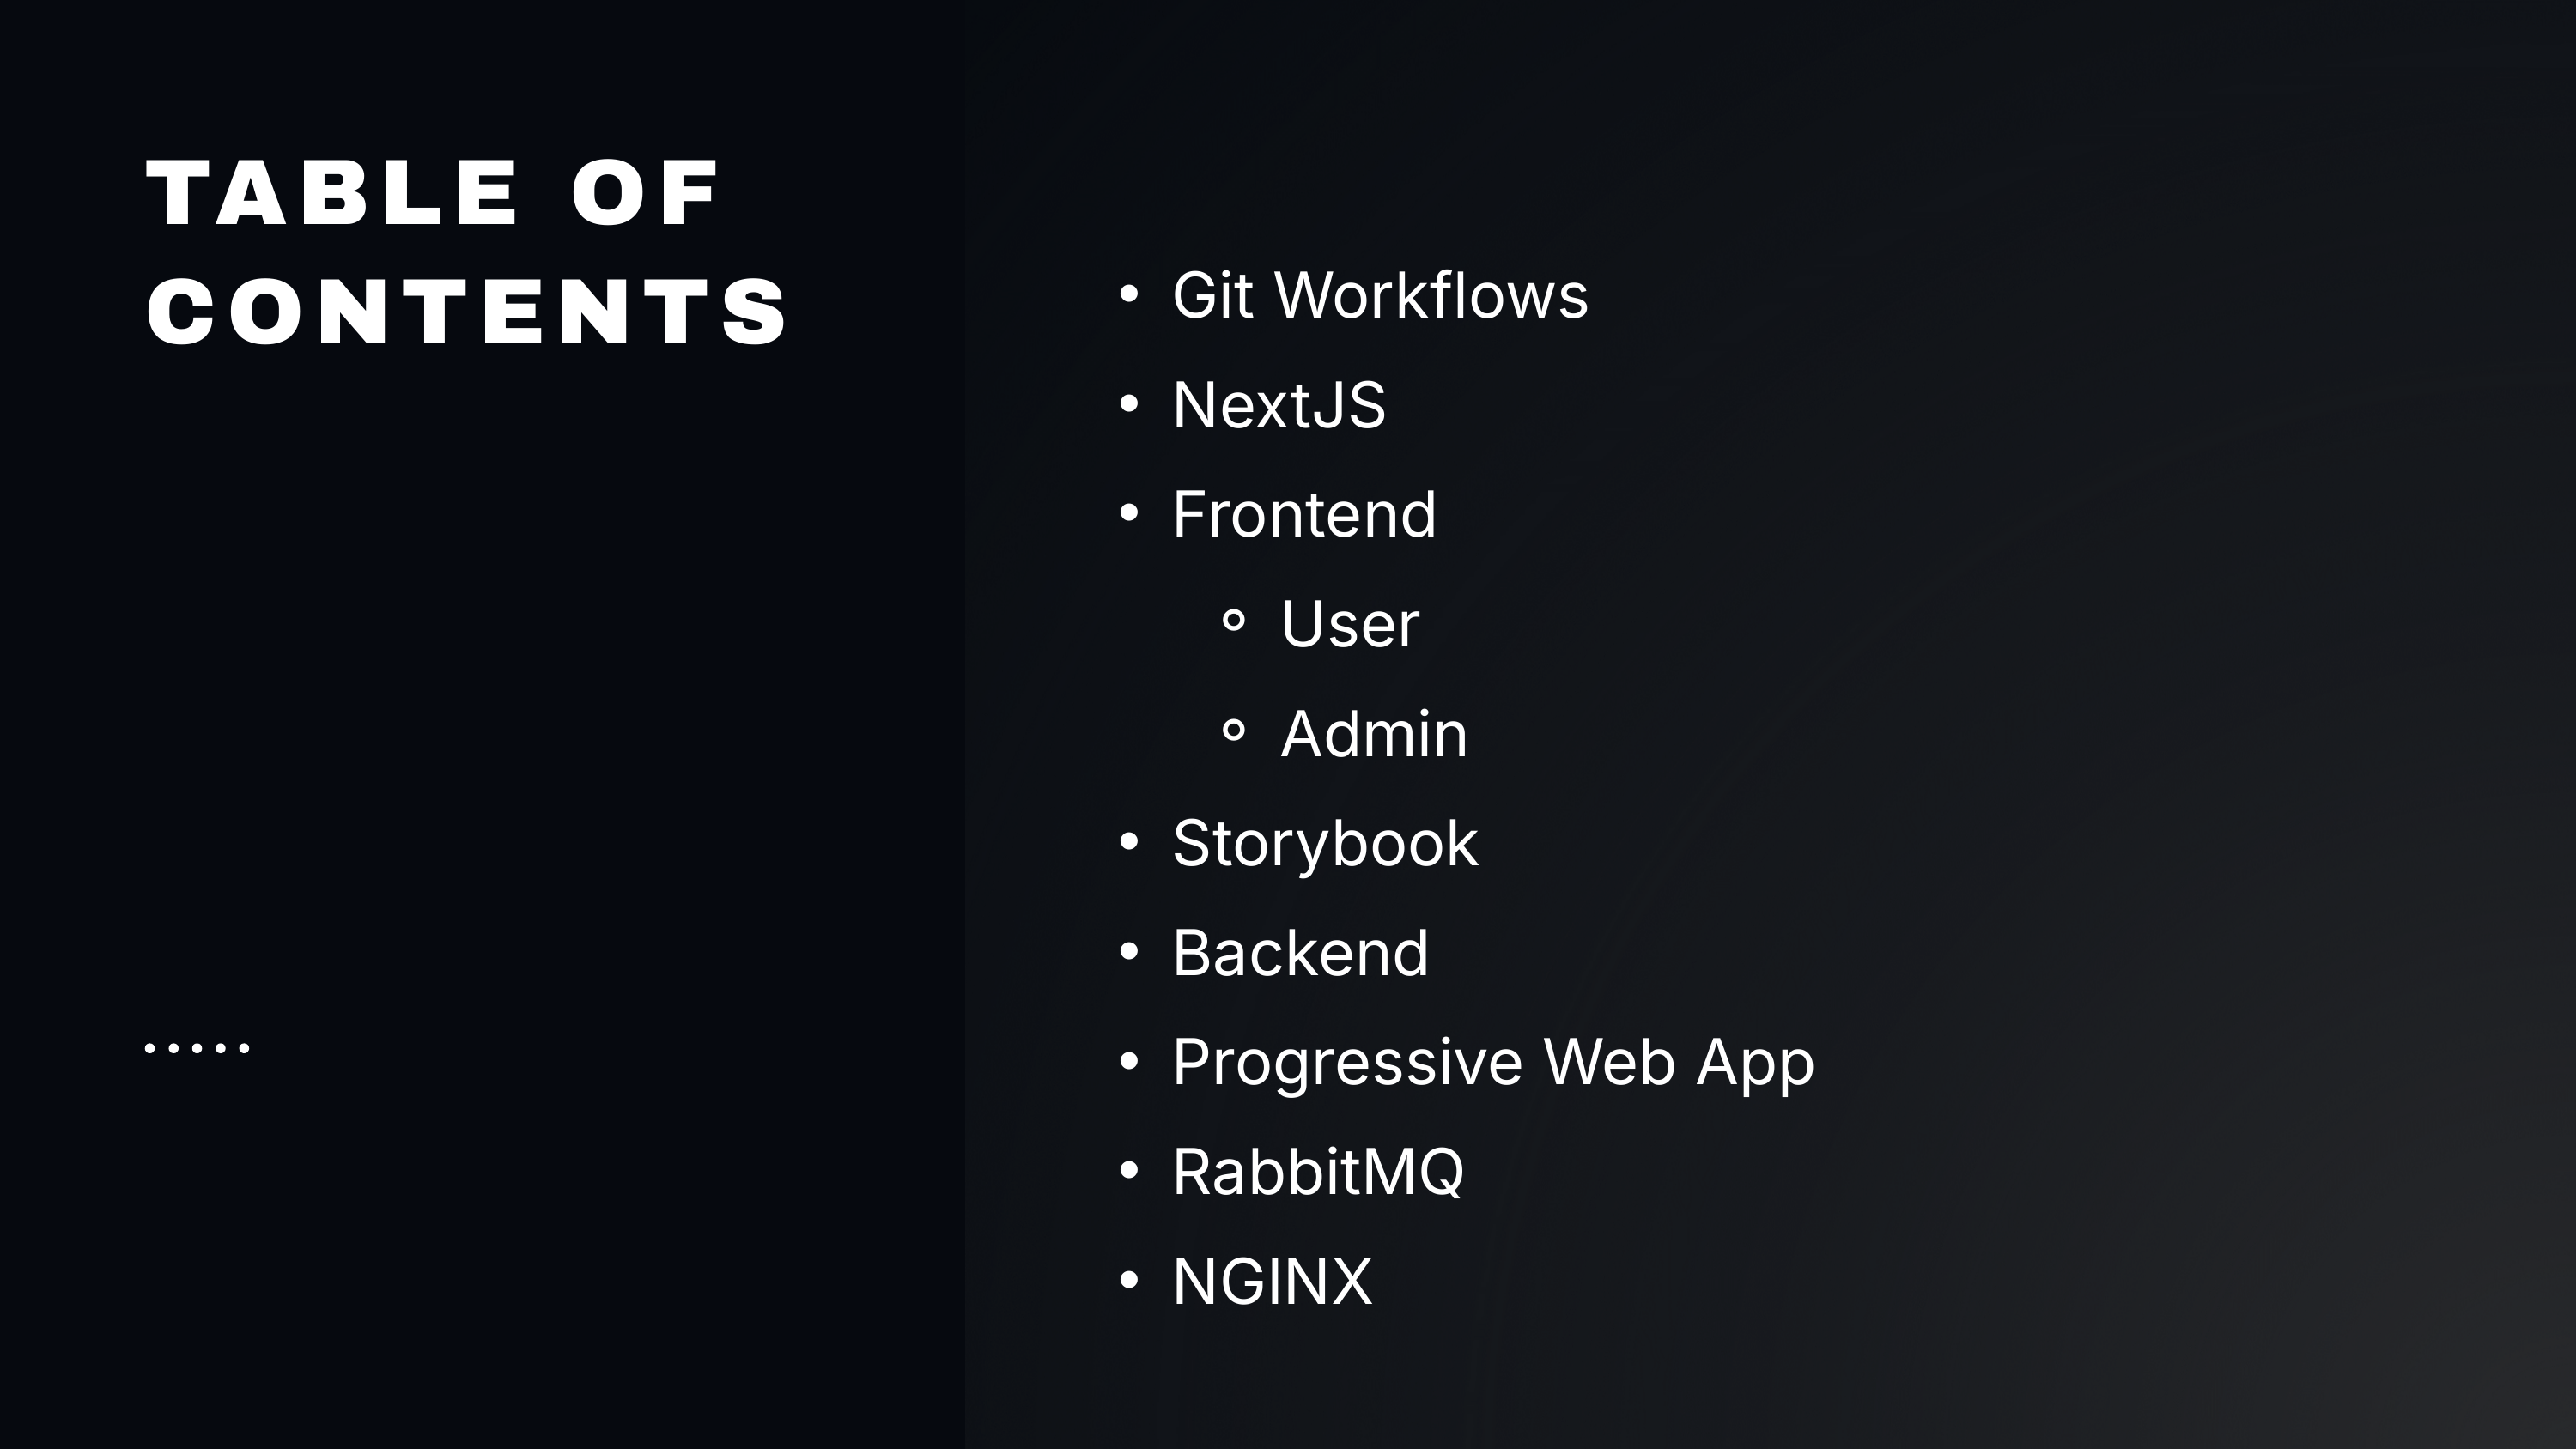

TABLE OF
CONTENTS
Git Workflows
NextJS
Frontend
User
Admin
Storybook
Backend
Progressive Web App
RabbitMQ
NGINX